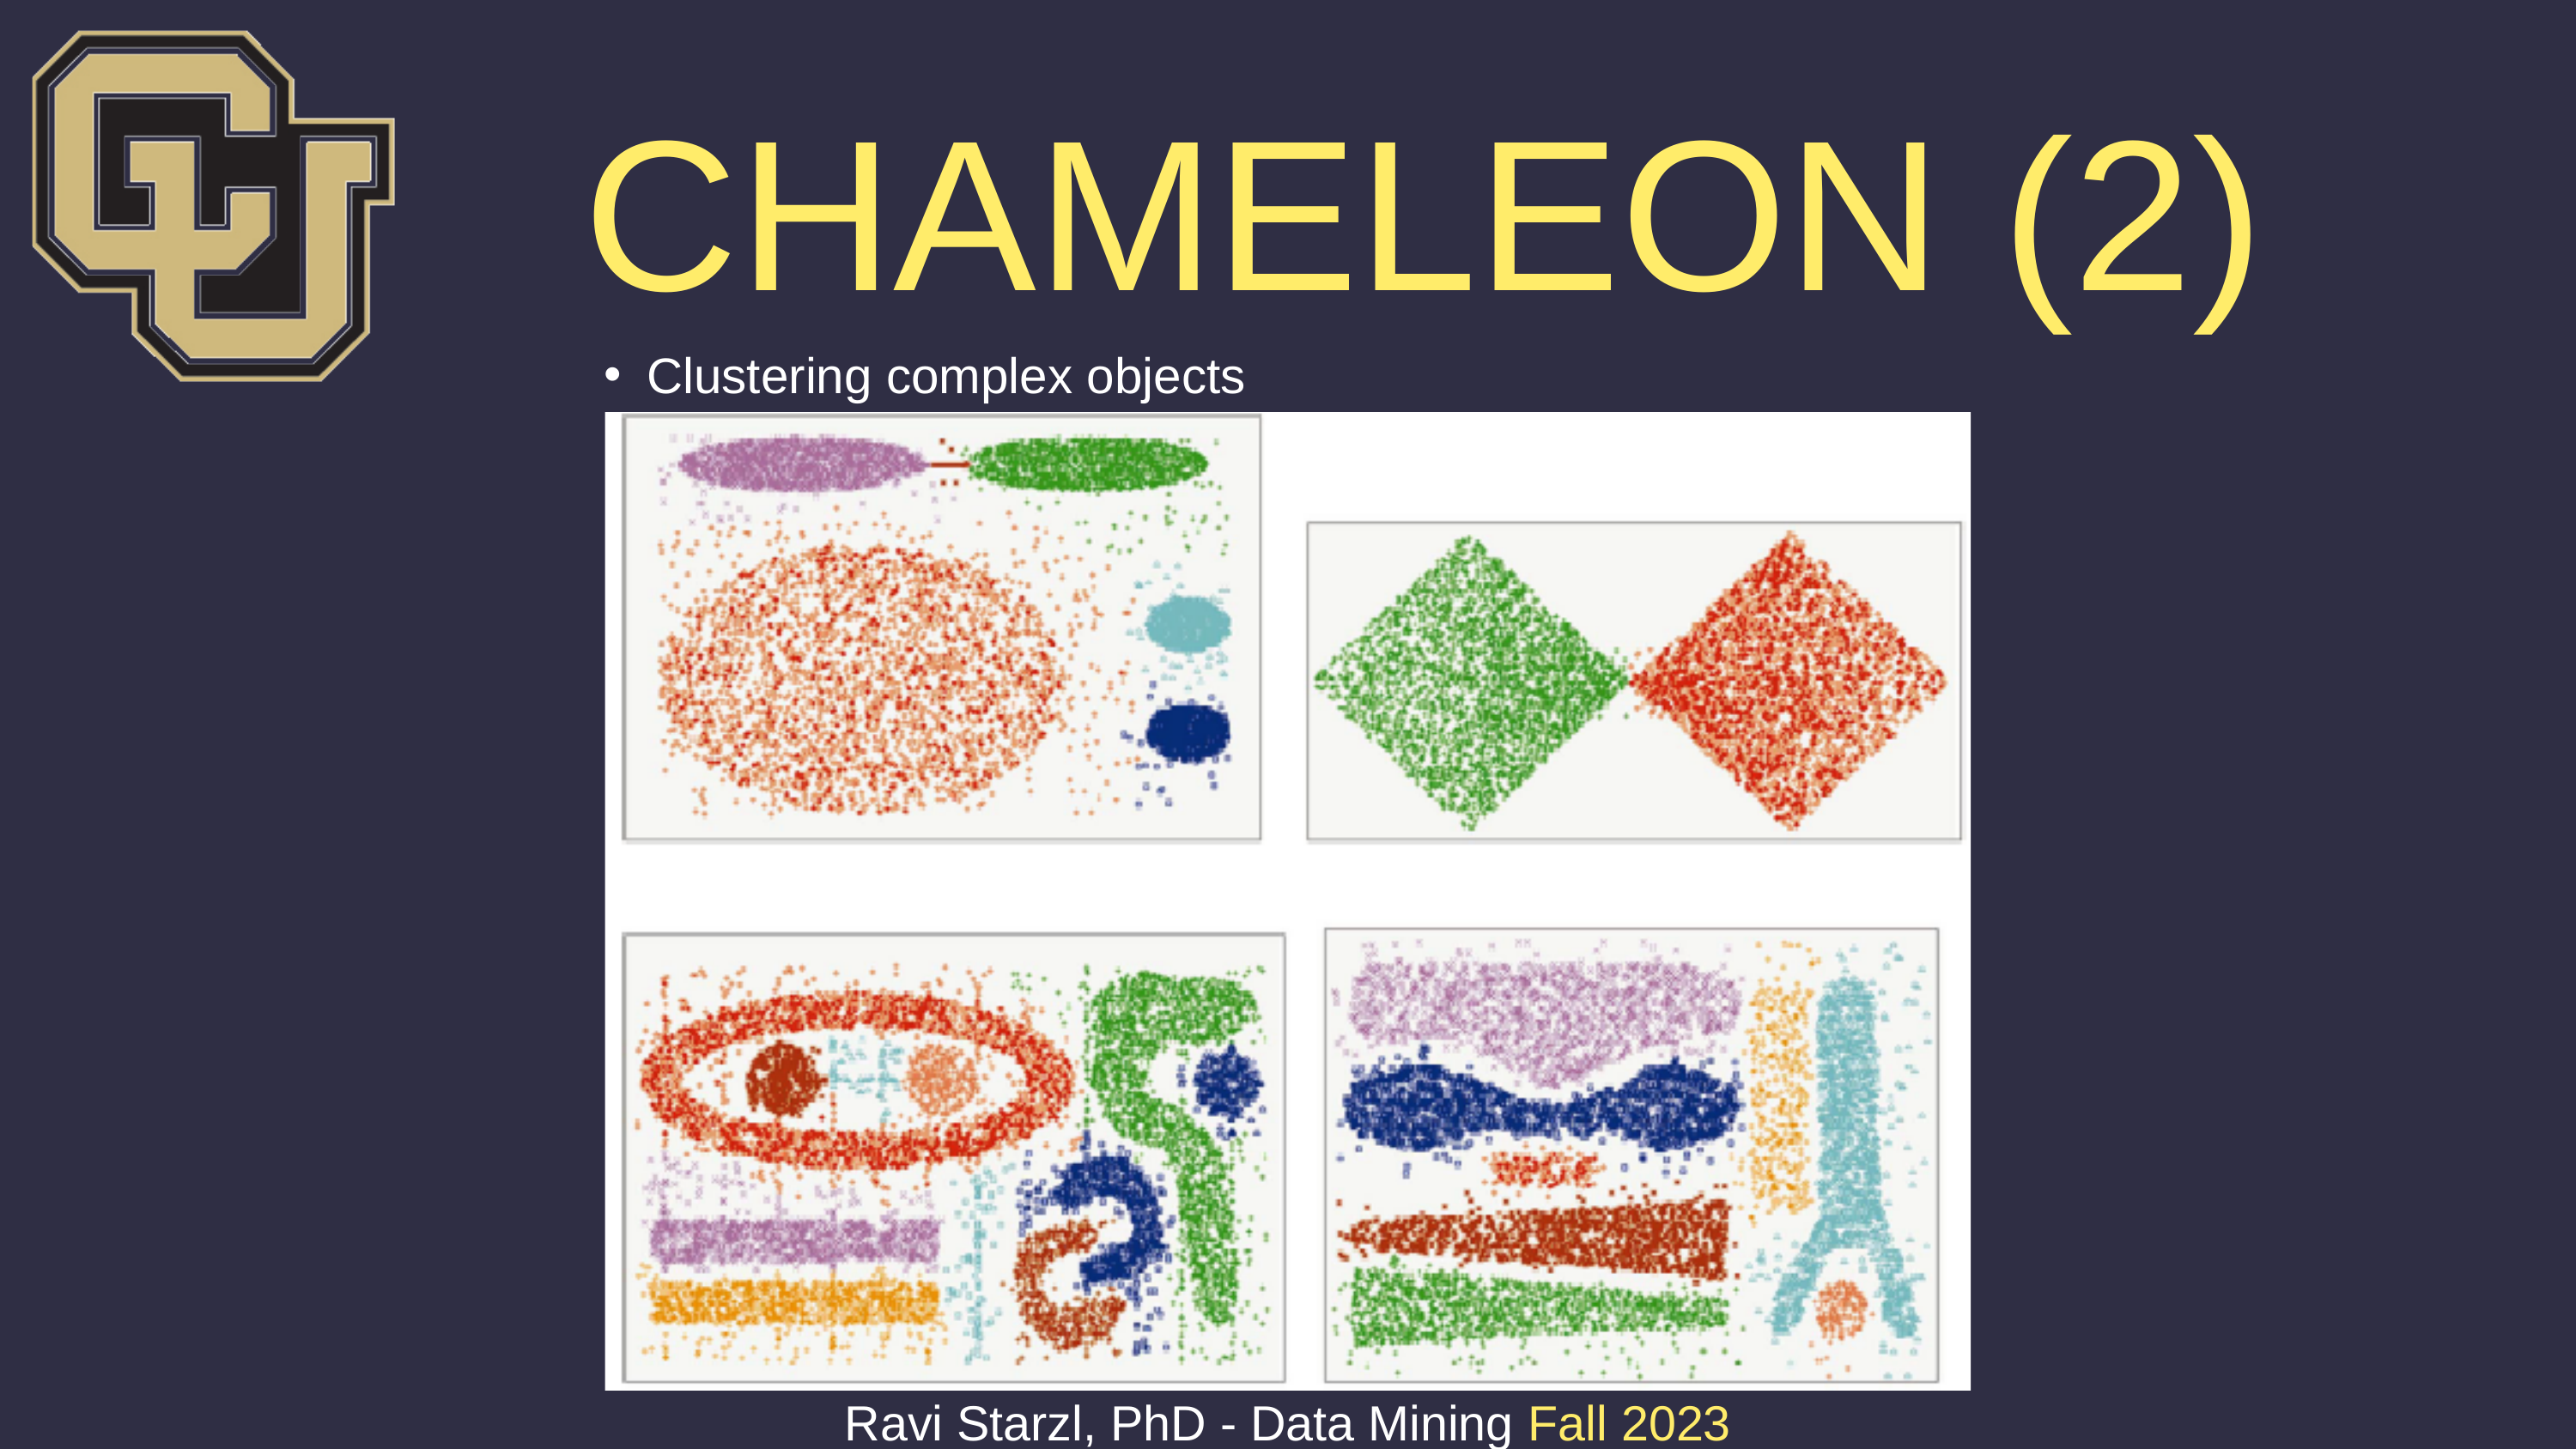

CHAMELEON (2)
Clustering complex objects

Ravi Starzl, PhD - Data Mining Fall 2023